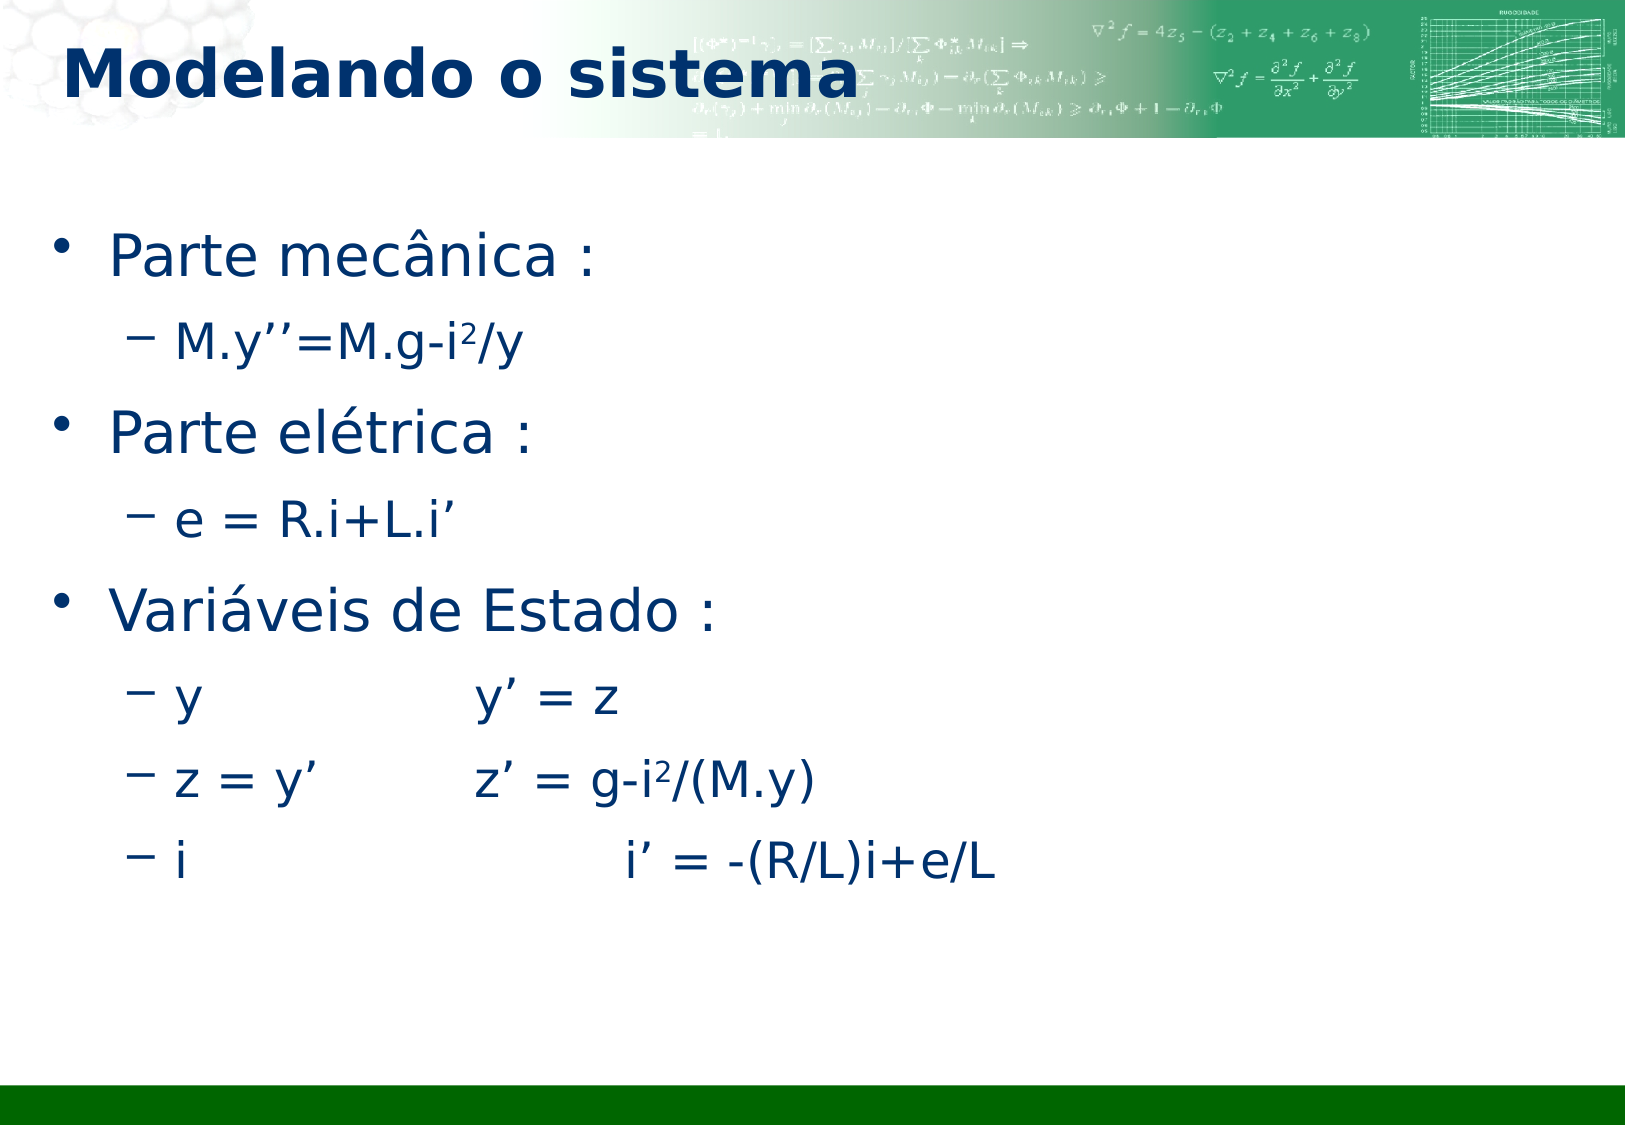

# Modelando o sistema
Parte mecânica :
M.y’’=M.g-i2/y
Parte elétrica :
e = R.i+L.i’
Variáveis de Estado :
y		y’ = z
z = y’	 	z’ = g-i2/(M.y)
i			i’ = -(R/L)i+e/L